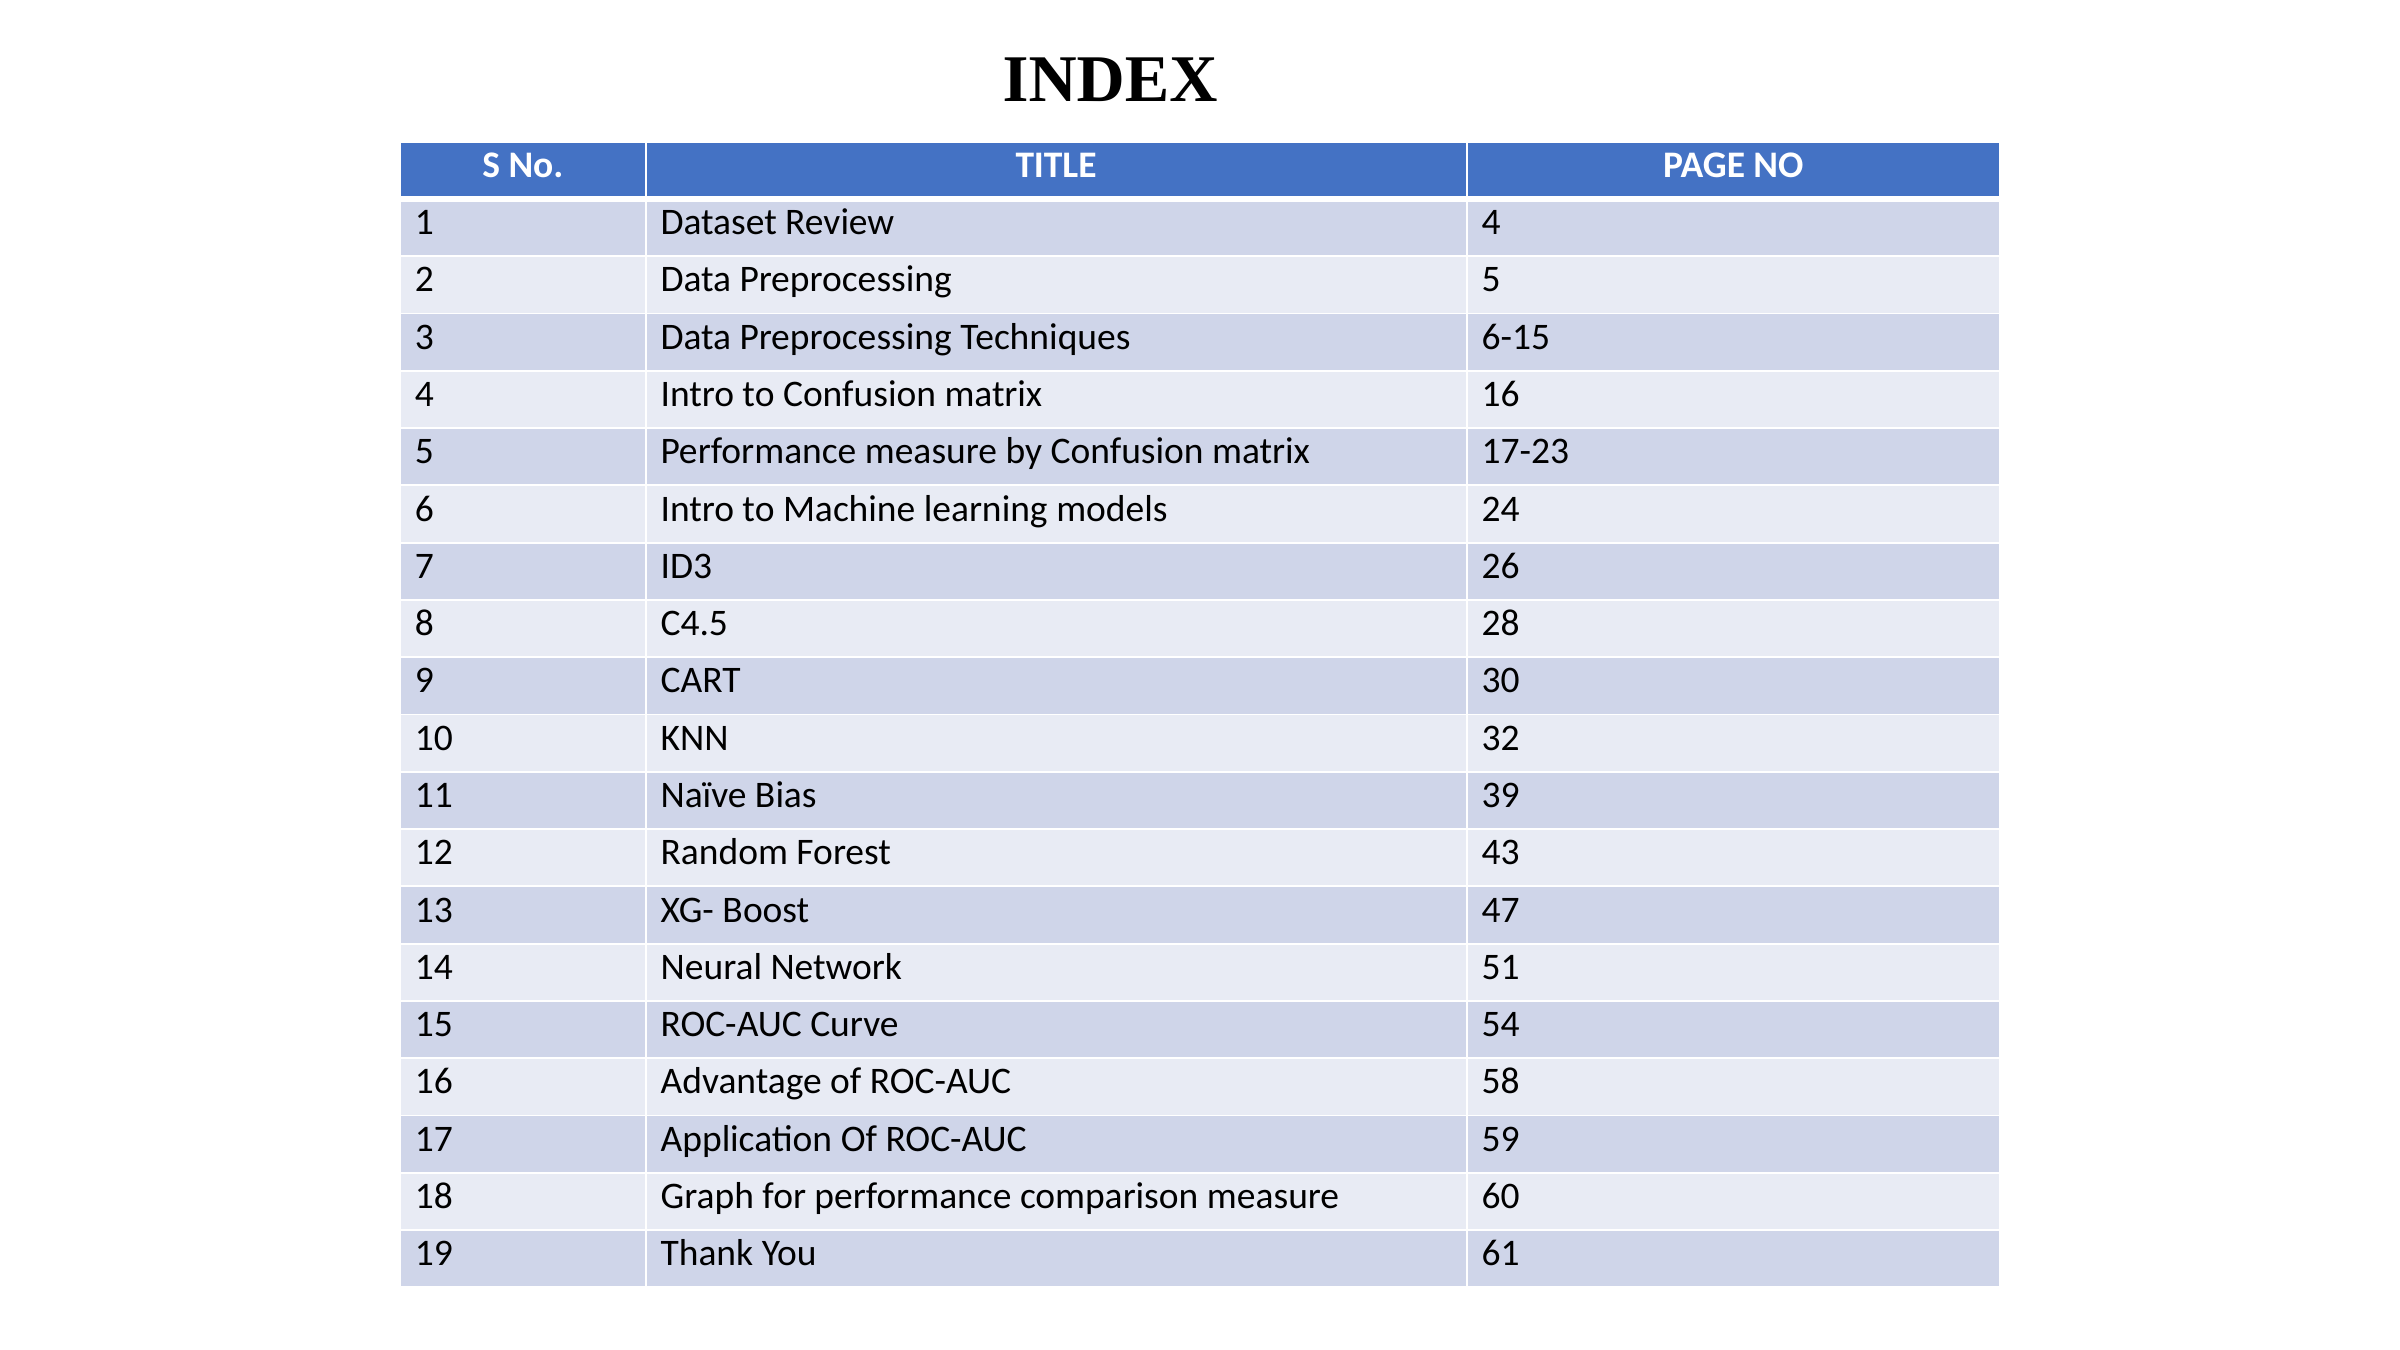

INDEX
| S No. | TITLE | PAGE NO |
| --- | --- | --- |
| 1 | Dataset Review | 4 |
| 2 | Data Preprocessing | 5 |
| 3 | Data Preprocessing Techniques | 6-15 |
| 4 | Intro to Confusion matrix | 16 |
| 5 | Performance measure by Confusion matrix | 17-23 |
| 6 | Intro to Machine learning models | 24 |
| 7 | ID3 | 26 |
| 8 | C4.5 | 28 |
| 9 | CART | 30 |
| 10 | KNN | 32 |
| 11 | Naïve Bias | 39 |
| 12 | Random Forest | 43 |
| 13 | XG- Boost | 47 |
| 14 | Neural Network | 51 |
| 15 | ROC-AUC Curve | 54 |
| 16 | Advantage of ROC-AUC | 58 |
| 17 | Application Of ROC-AUC | 59 |
| 18 | Graph for performance comparison measure | 60 |
| 19 | Thank You | 61 |